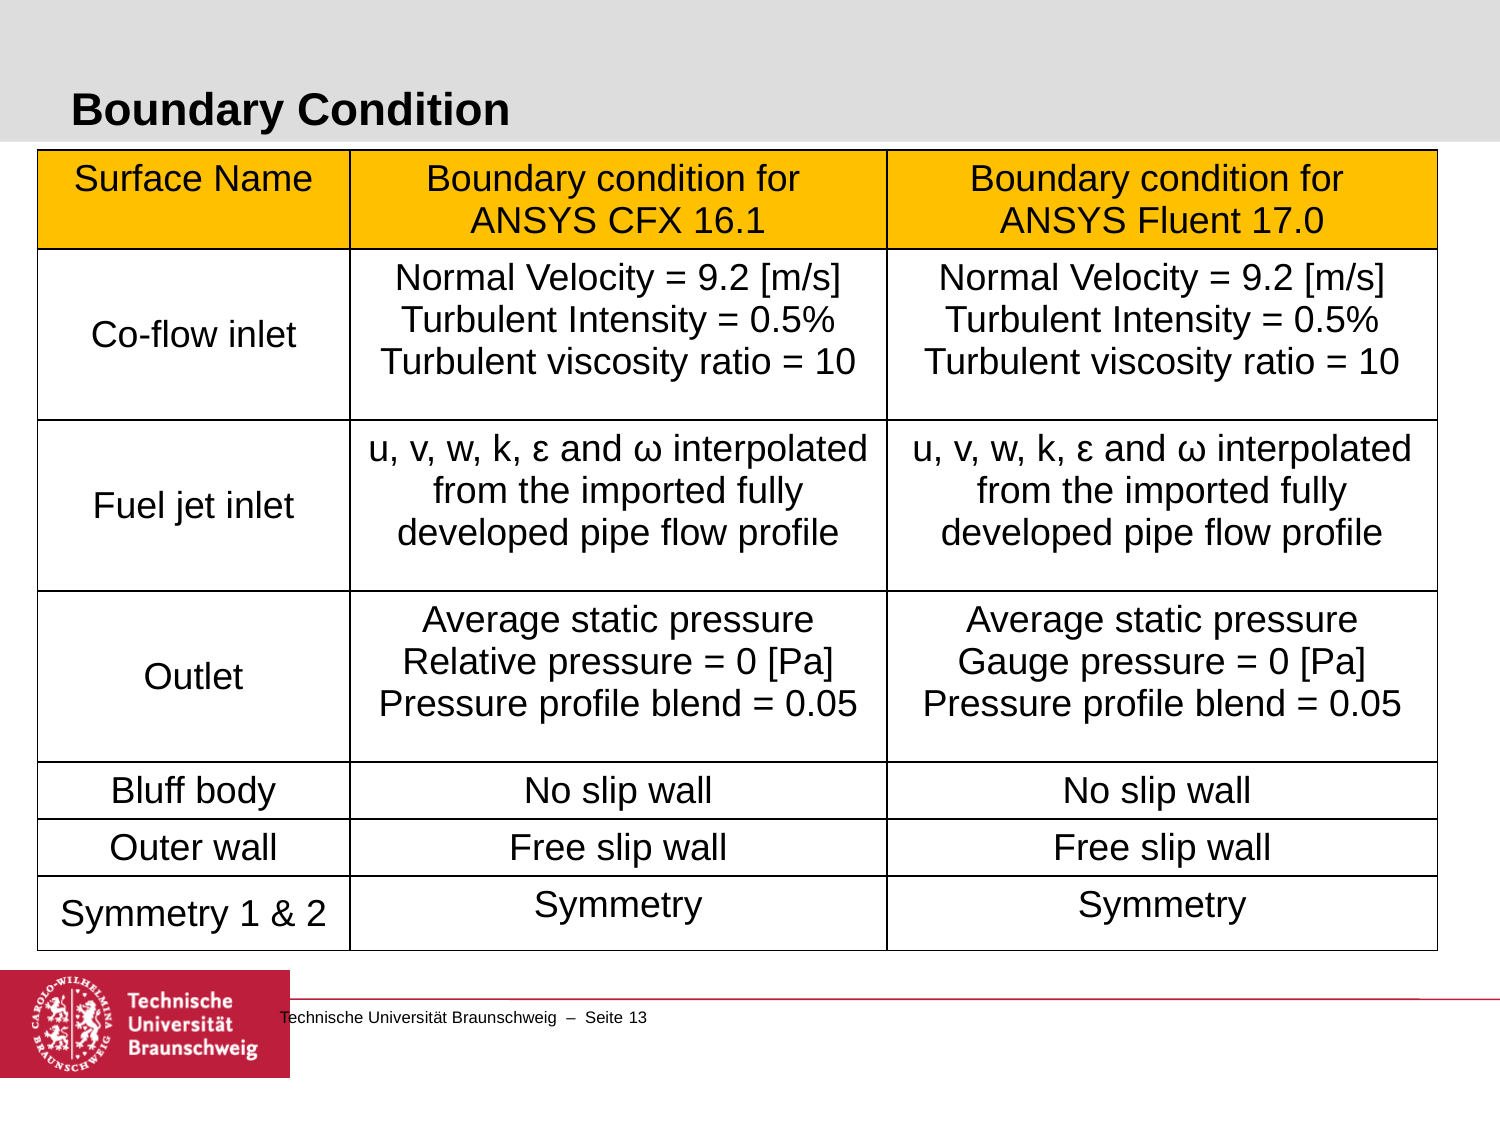

# Boundary Condition
| Surface Name | Boundary condition for ANSYS CFX 16.1 | Boundary condition for ANSYS Fluent 17.0 |
| --- | --- | --- |
| Co-flow inlet | Normal Velocity = 9.2 [m/s] Turbulent Intensity = 0.5% Turbulent viscosity ratio = 10 | Normal Velocity = 9.2 [m/s] Turbulent Intensity = 0.5% Turbulent viscosity ratio = 10 |
| Fuel jet inlet | u, v, w, k, ԑ and ω interpolated from the imported fully developed pipe flow profile | u, v, w, k, ԑ and ω interpolated from the imported fully developed pipe flow profile |
| Outlet | Average static pressure Relative pressure = 0 [Pa] Pressure profile blend = 0.05 | Average static pressure Gauge pressure = 0 [Pa] Pressure profile blend = 0.05 |
| Bluff body | No slip wall | No slip wall |
| Outer wall | Free slip wall | Free slip wall |
| Symmetry 1 & 2 | Symmetry | Symmetry |